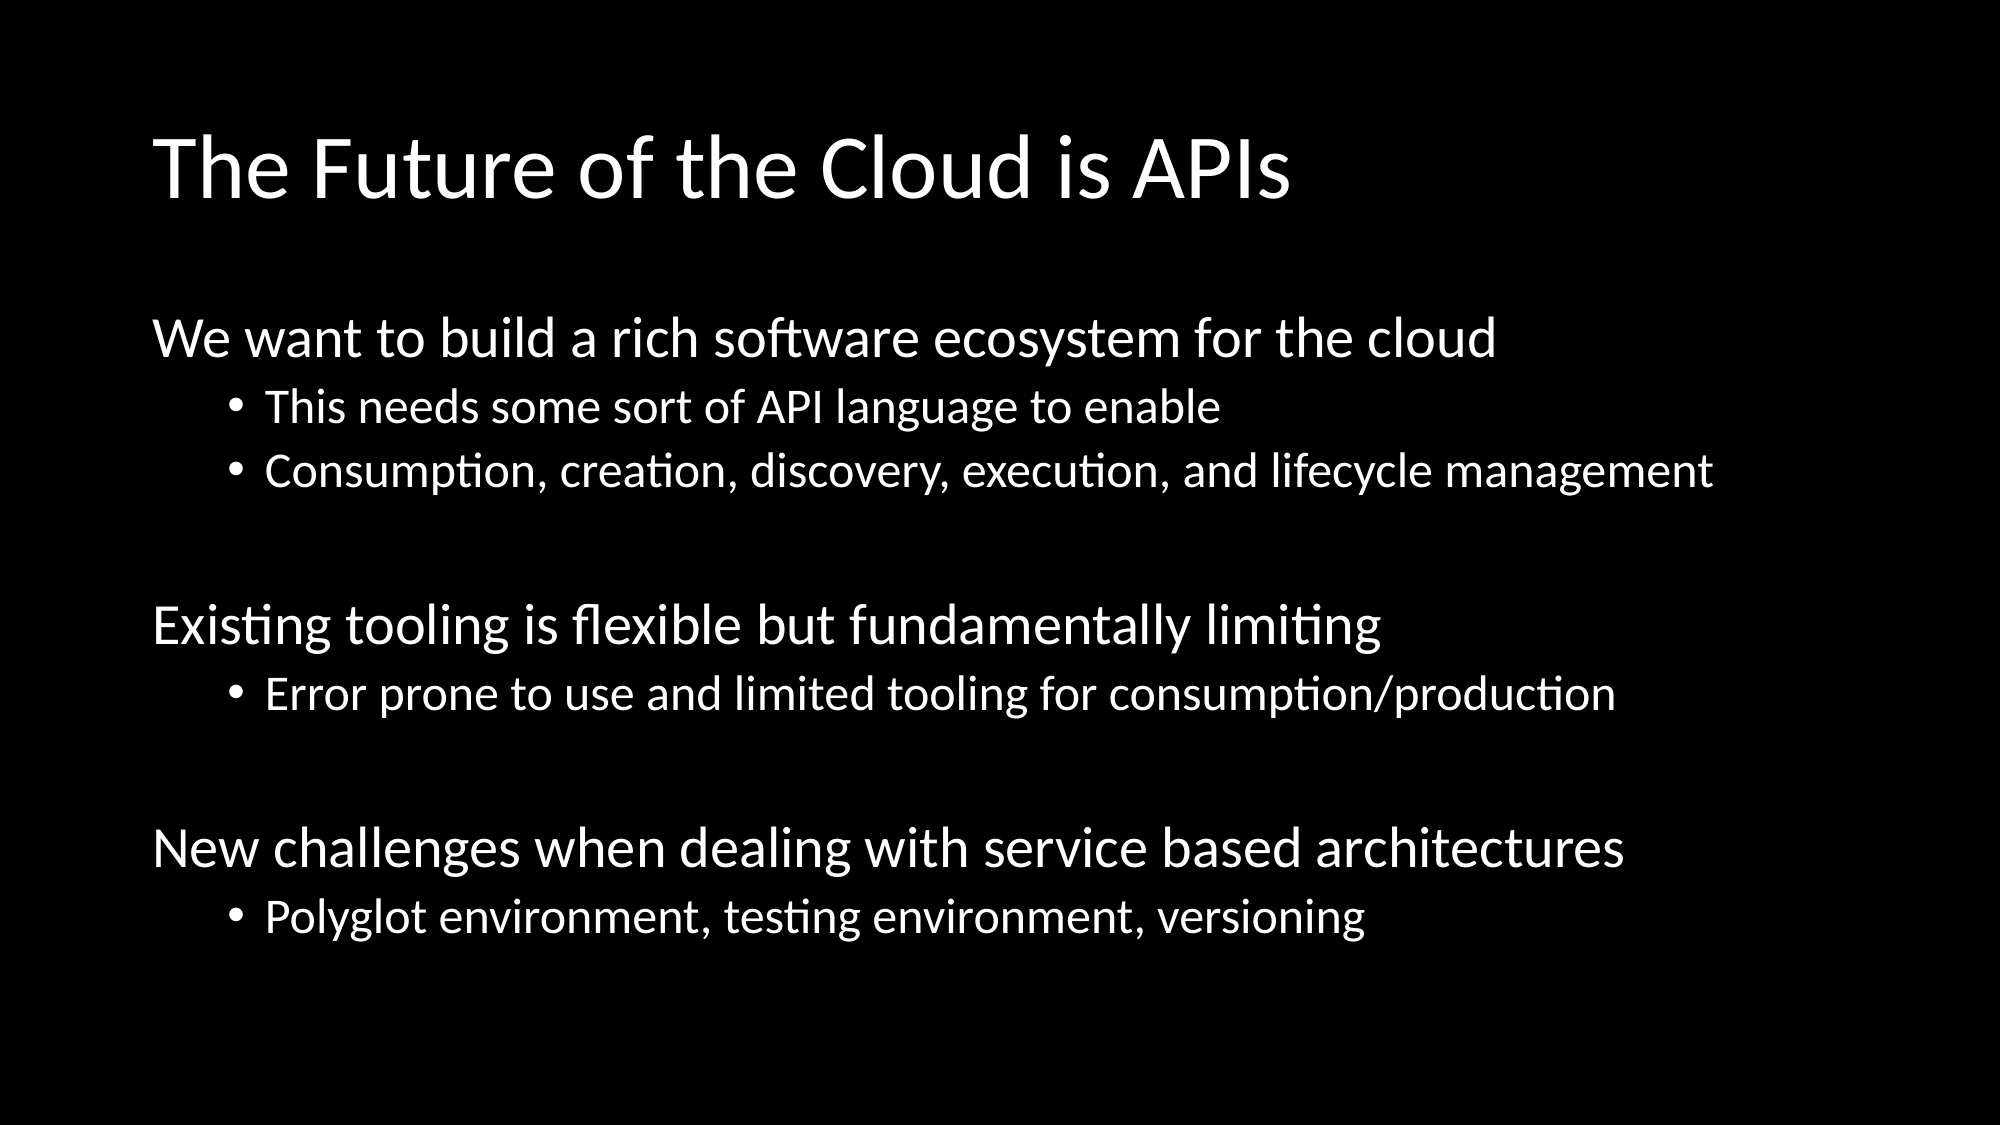

# The Future of the Cloud is APIs
We want to build a rich software ecosystem for the cloud
This needs some sort of API language to enable
Consumption, creation, discovery, execution, and lifecycle management

Existing tooling is flexible but fundamentally limiting
Error prone to use and limited tooling for consumption/production

New challenges when dealing with service based architectures
Polyglot environment, testing environment, versioning